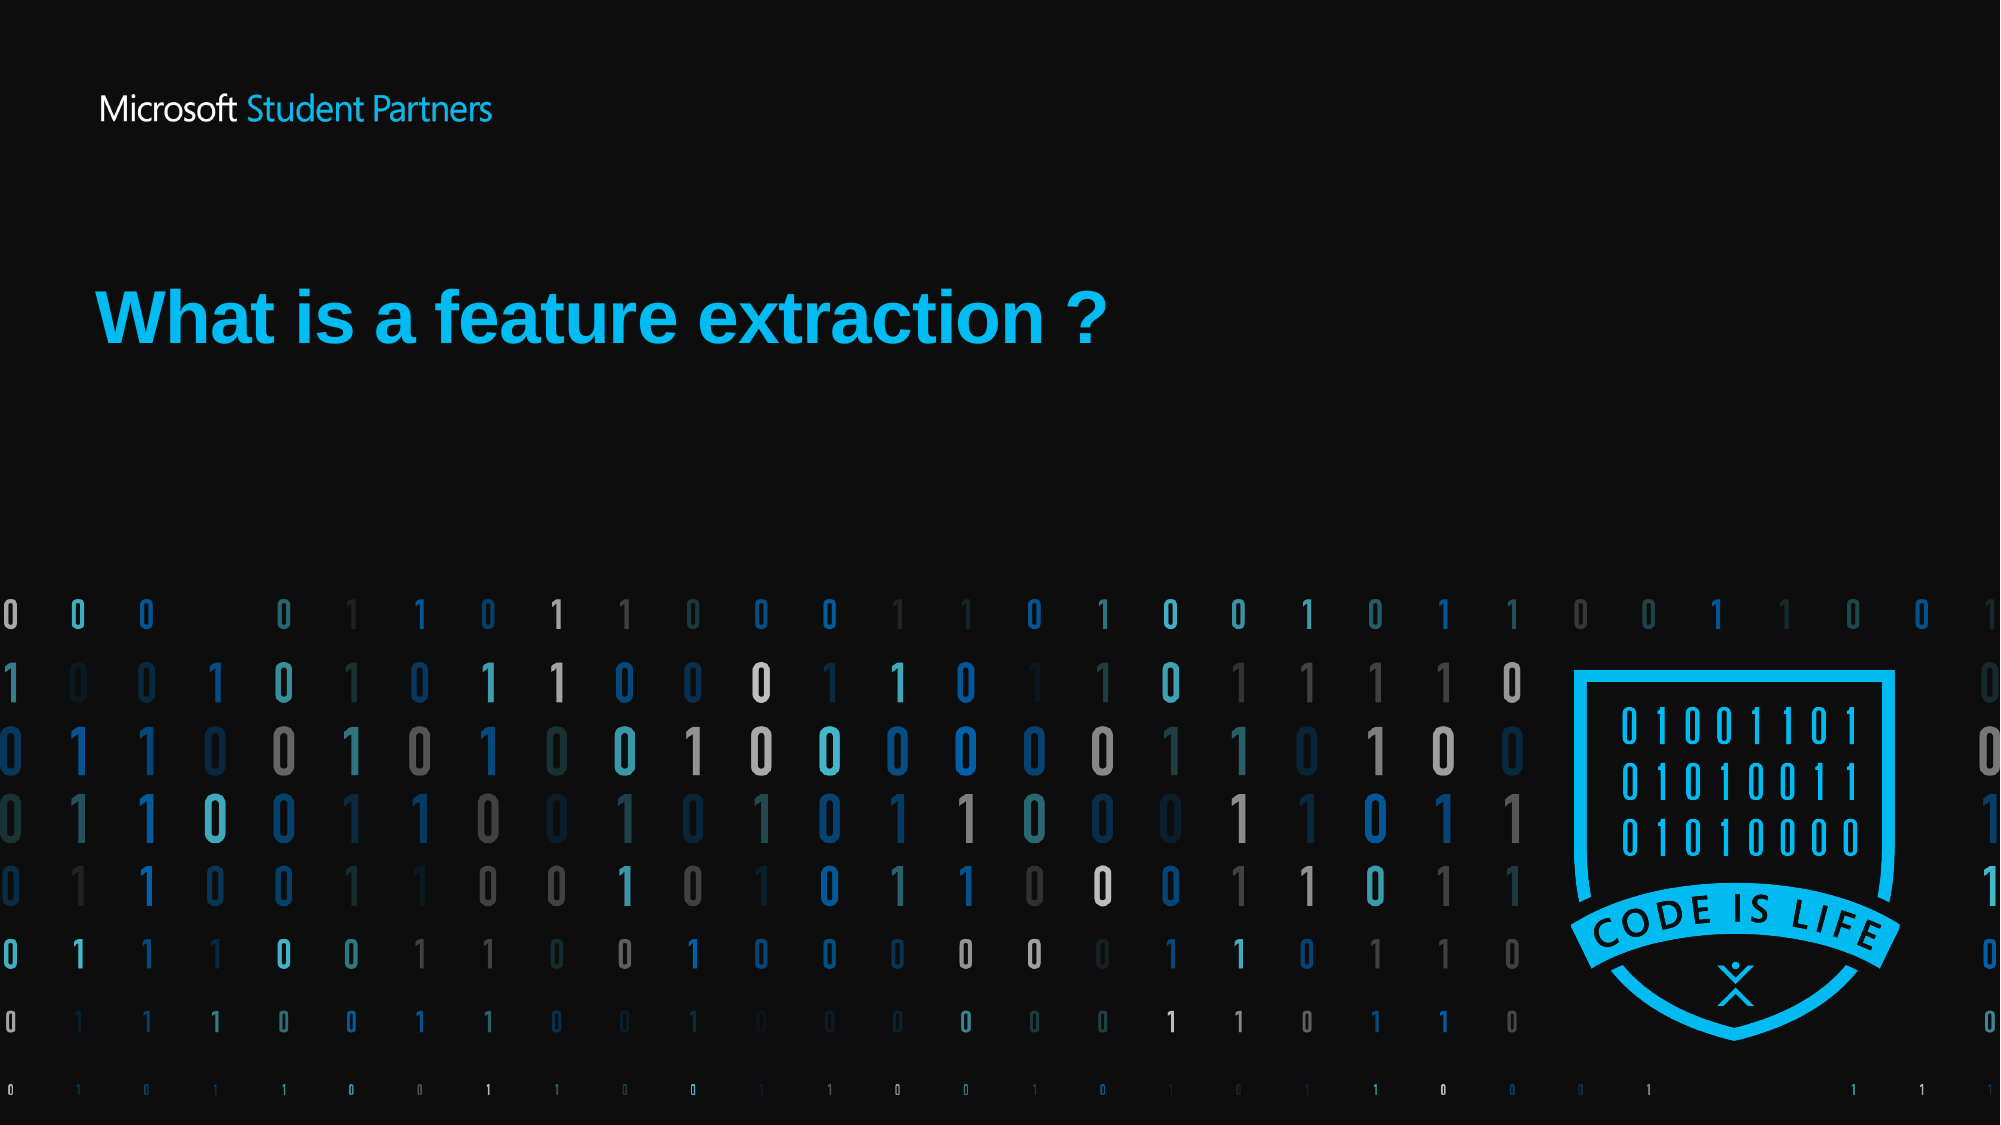

# What is a feature extraction ?